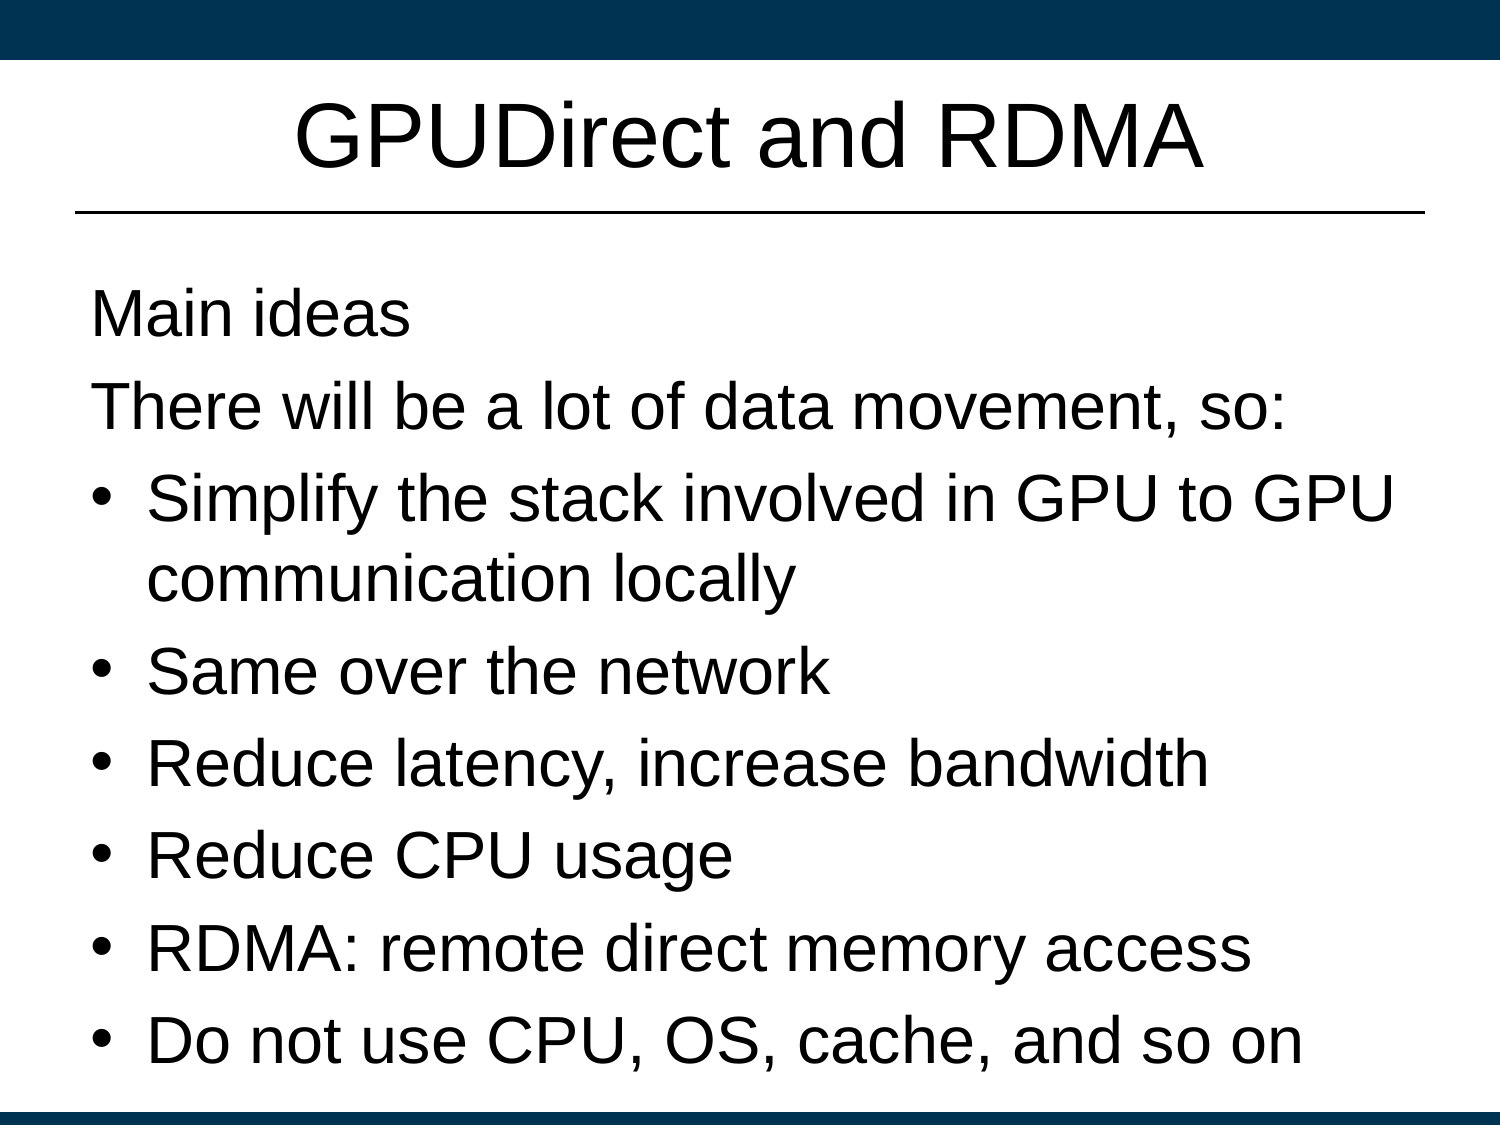

# GPUDirect and RDMA
Main ideas
There will be a lot of data movement, so:
Simplify the stack involved in GPU to GPU communication locally
Same over the network
Reduce latency, increase bandwidth
Reduce CPU usage
RDMA: remote direct memory access
Do not use CPU, OS, cache, and so on